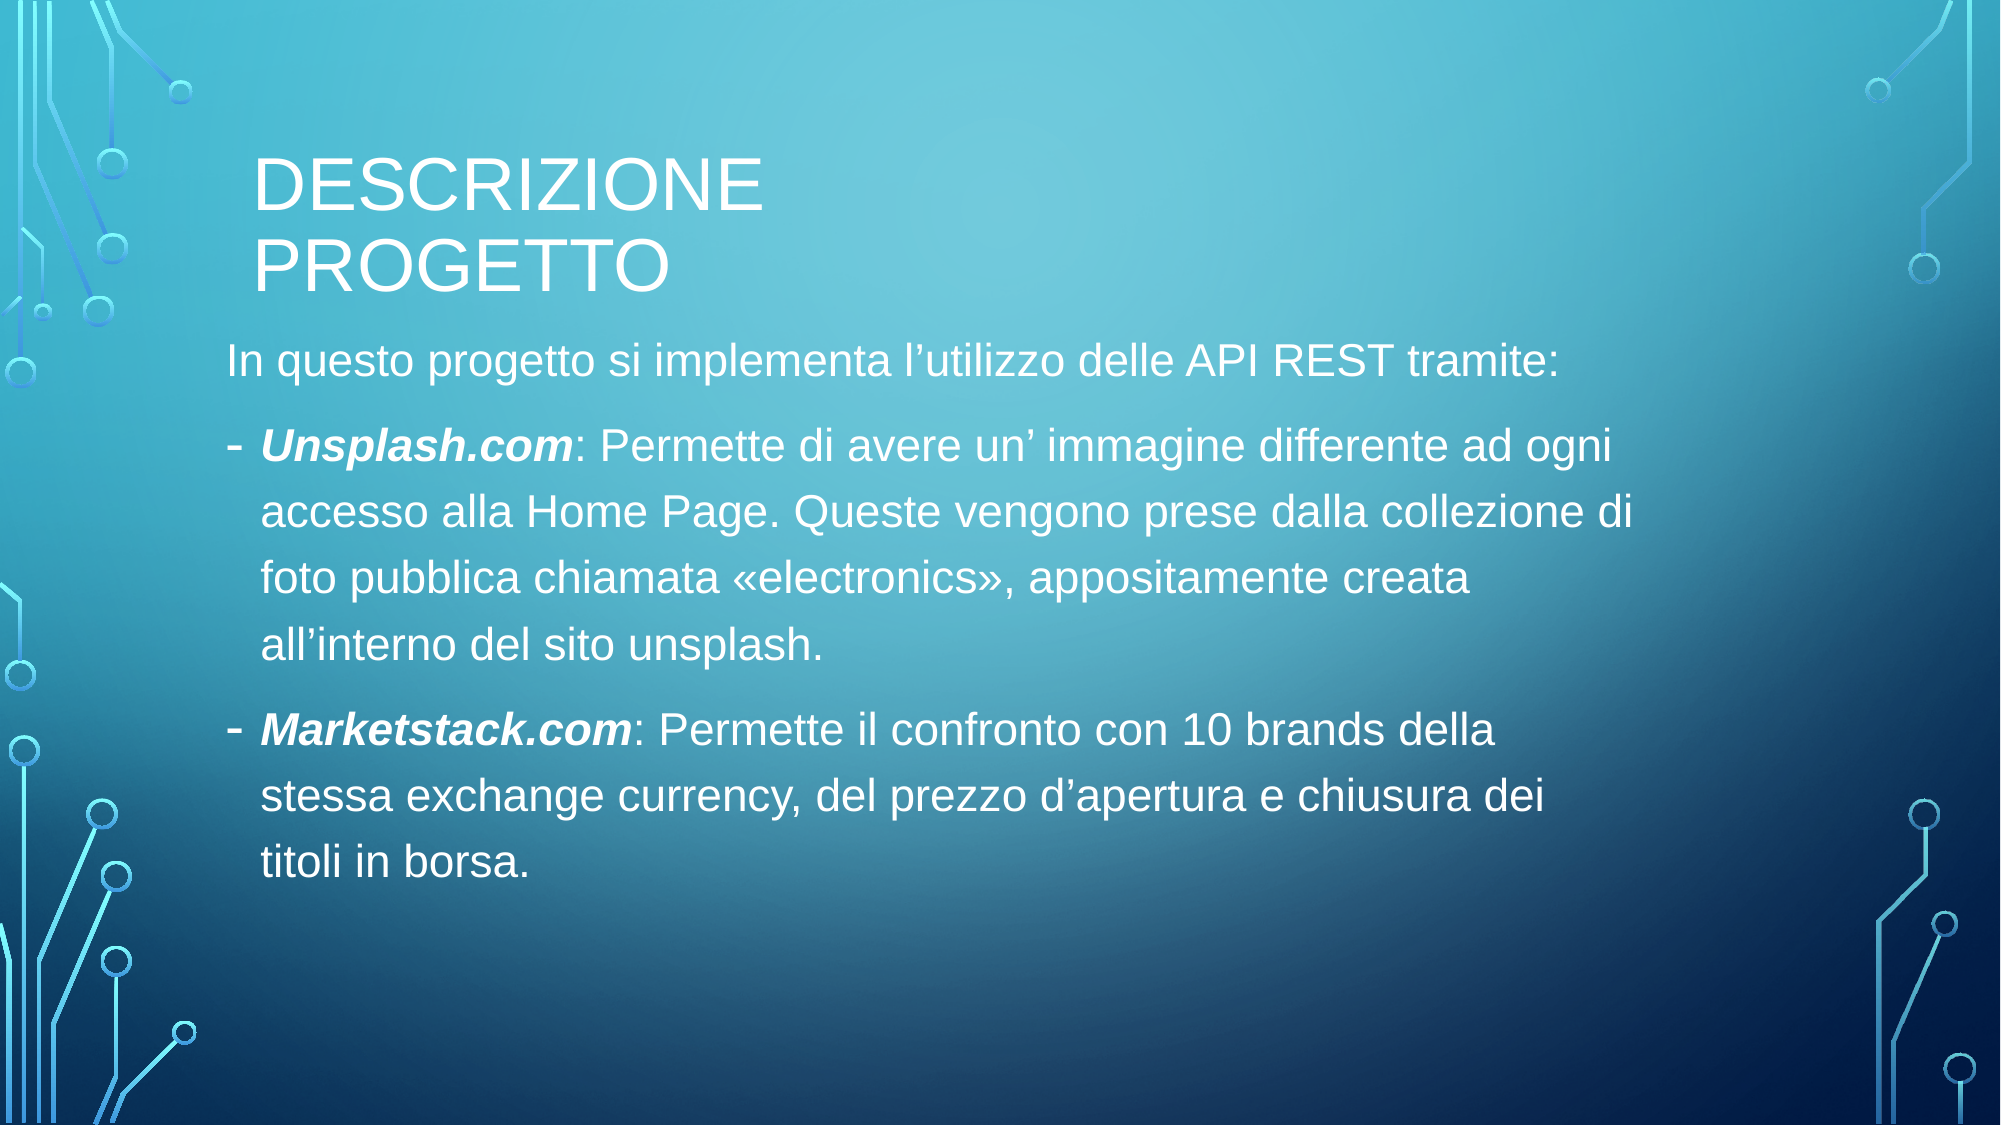

Descrizione progetto
In questo progetto si implementa l’utilizzo delle API REST tramite:
Unsplash.com: Permette di avere un’ immagine differente ad ogni accesso alla Home Page. Queste vengono prese dalla collezione di foto pubblica chiamata «electronics», appositamente creata all’interno del sito unsplash.
Marketstack.com: Permette il confronto con 10 brands della stessa exchange currency, del prezzo d’apertura e chiusura dei titoli in borsa.